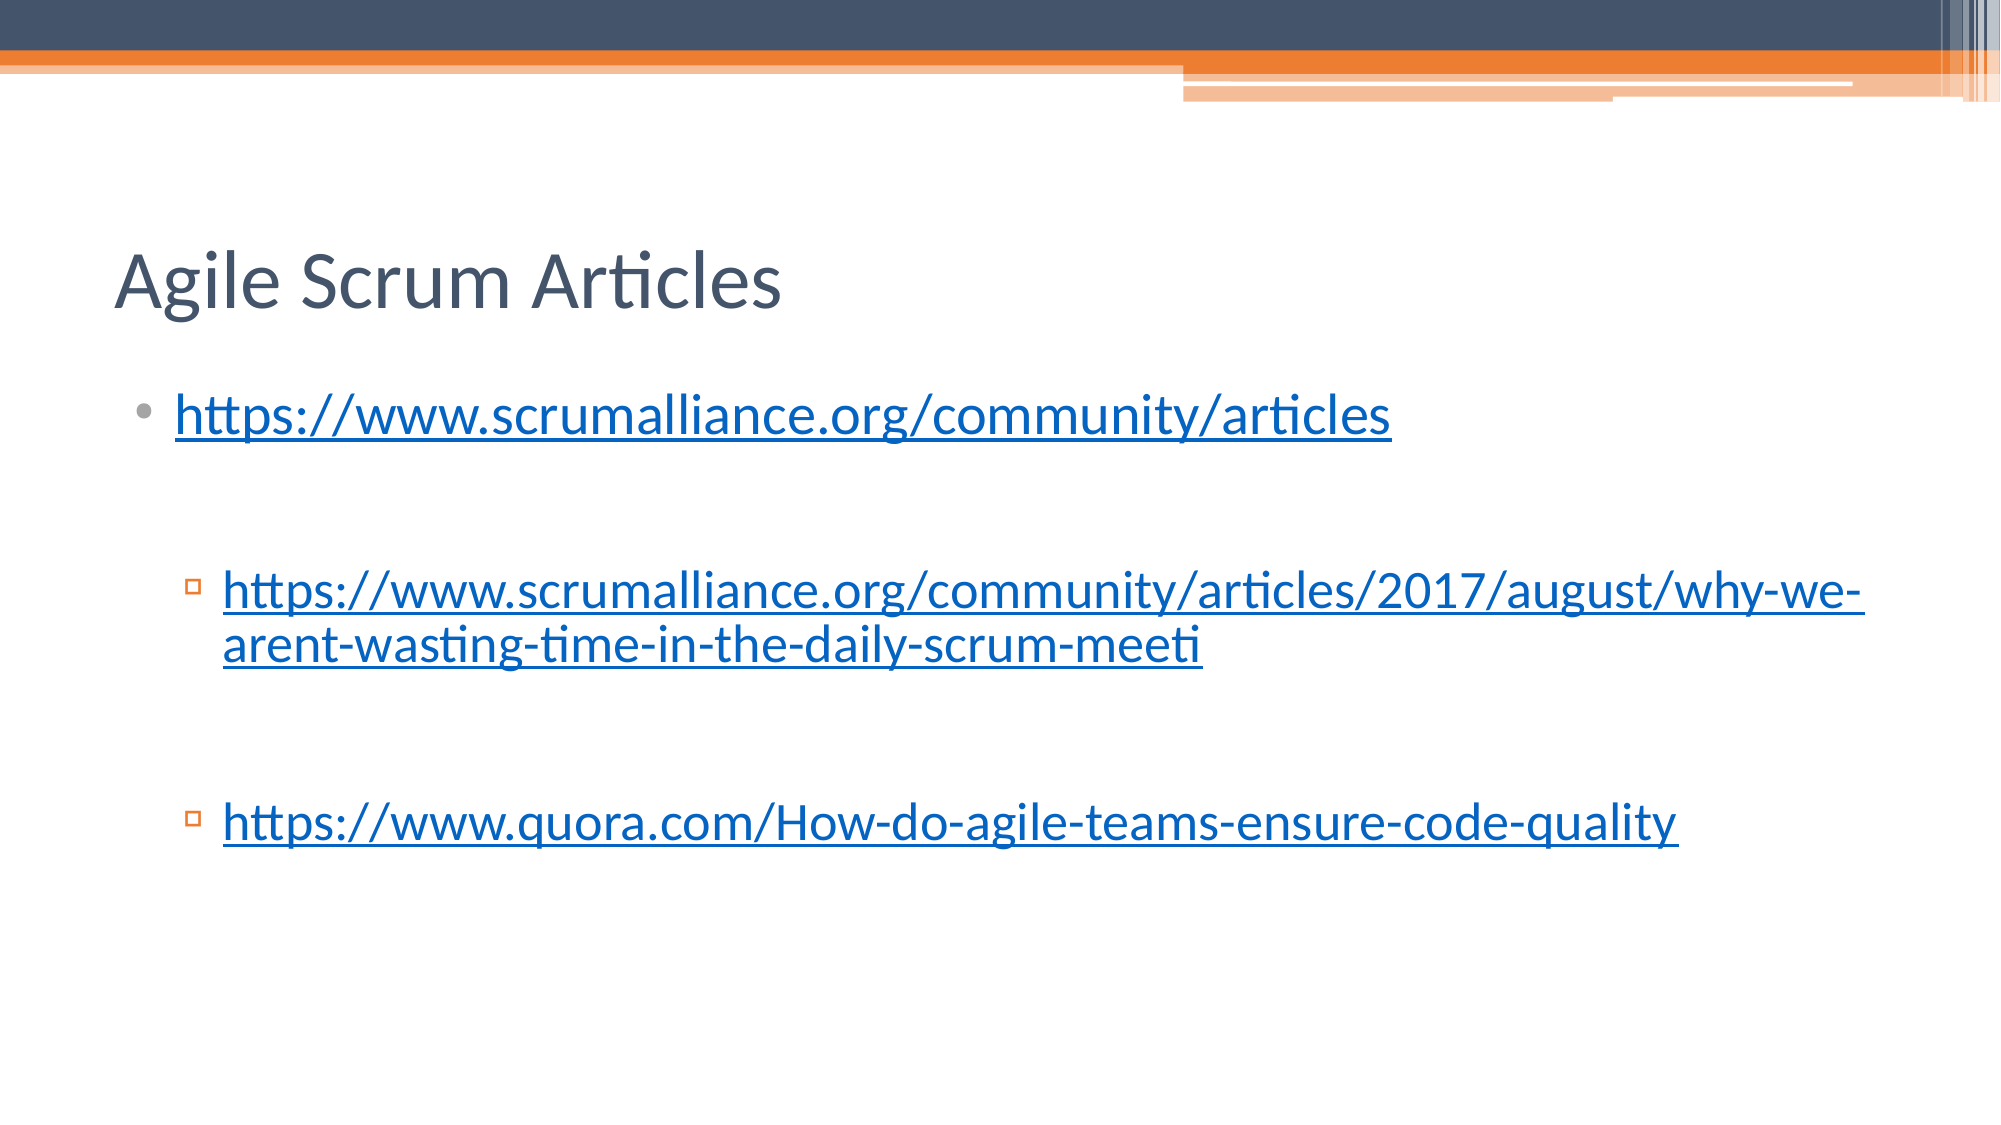

# Agile Scrum Articles
https://www.scrumalliance.org/community/articles

https://www.scrumalliance.org/community/articles/2017/august/why-we-arent-wasting-time-in-the-daily-scrum-meeti

https://www.quora.com/How-do-agile-teams-ensure-code-quality